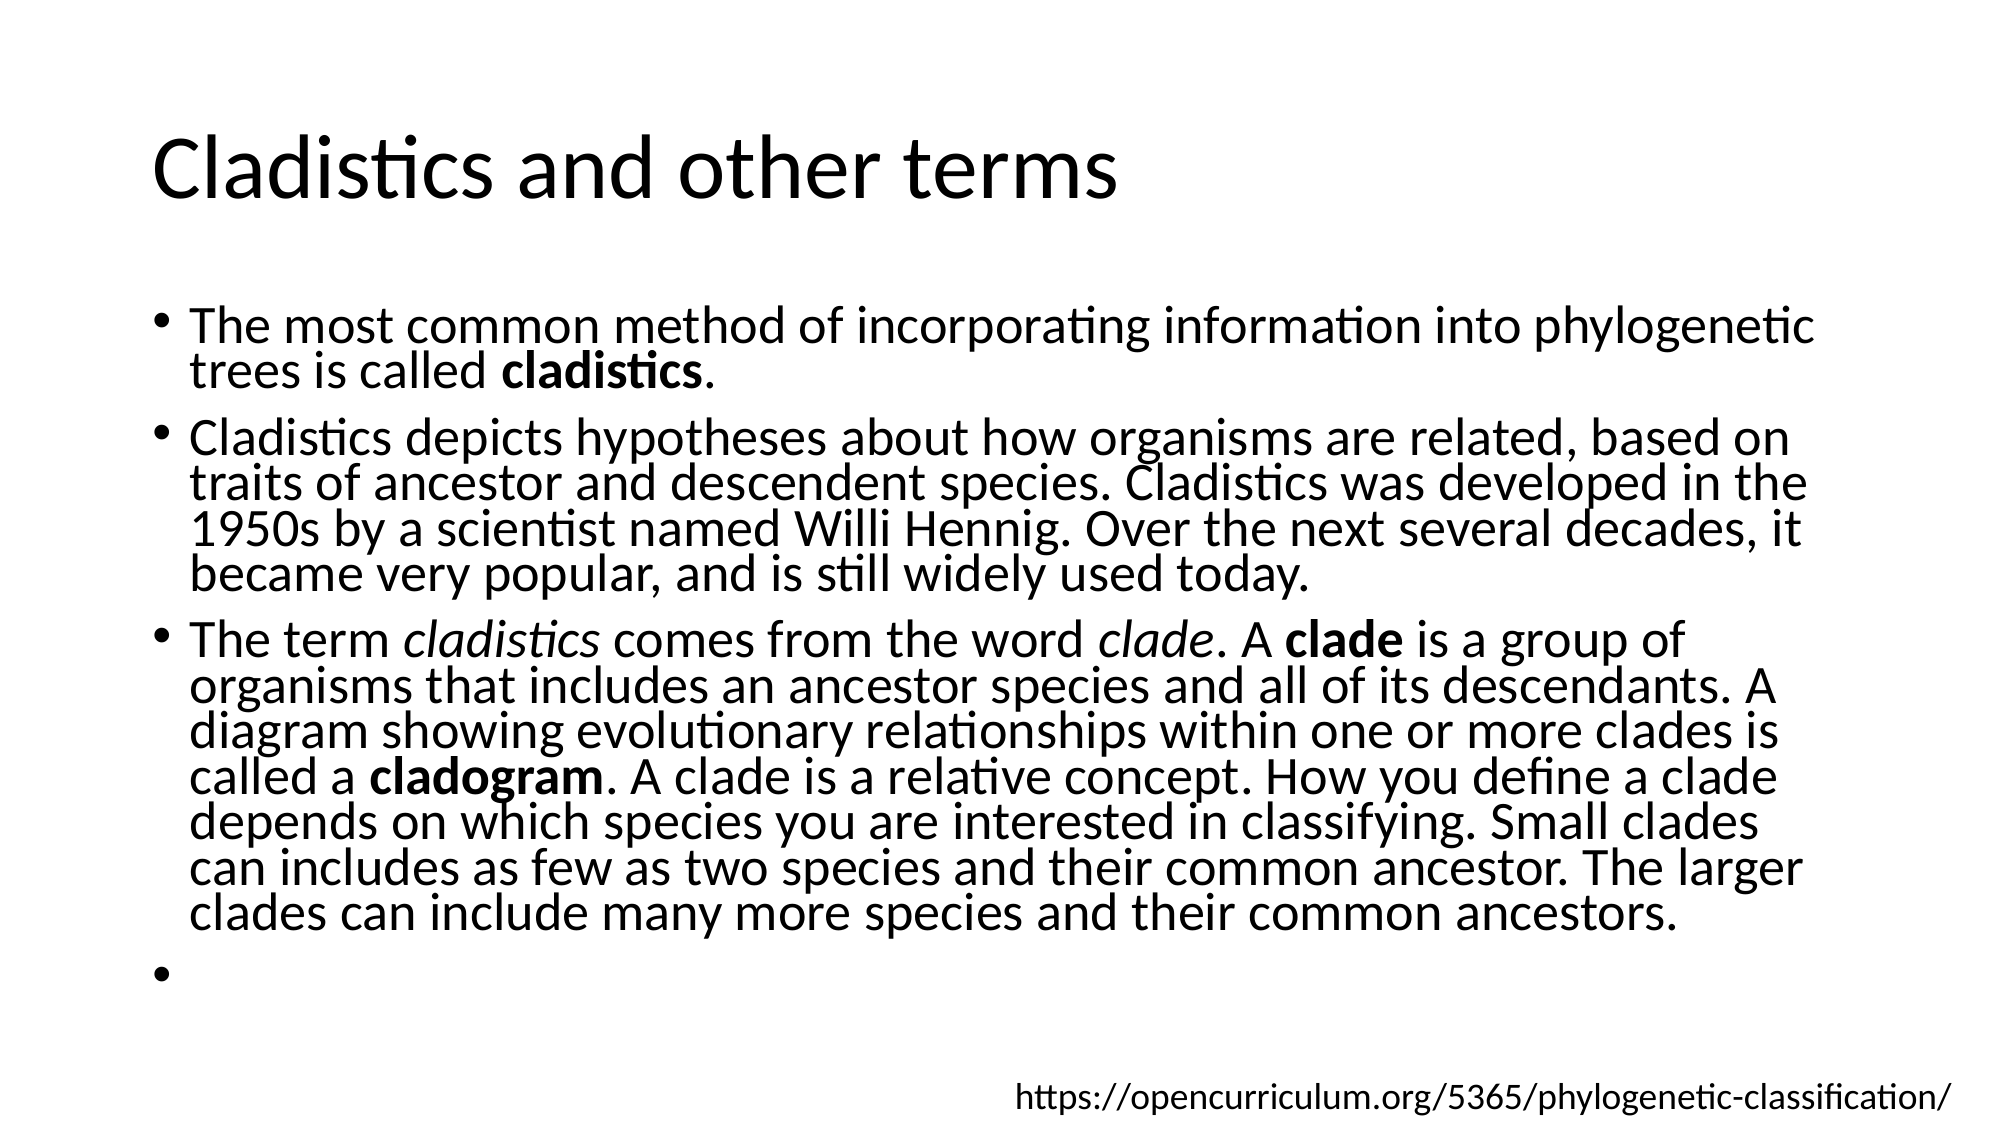

Cladistics and other terms
The most common method of incorporating information into phylogenetic trees is called cladistics.
Cladistics depicts hypotheses about how organisms are related, based on traits of ancestor and descendent species. Cladistics was developed in the 1950s by a scientist named Willi Hennig. Over the next several decades, it became very popular, and is still widely used today.
The term cladistics comes from the word clade. A clade is a group of organisms that includes an ancestor species and all of its descendants. A diagram showing evolutionary relationships within one or more clades is called a cladogram. A clade is a relative concept. How you define a clade depends on which species you are interested in classifying. Small clades can includes as few as two species and their common ancestor. The larger clades can include many more species and their common ancestors.

https://opencurriculum.org/5365/phylogenetic-classification/